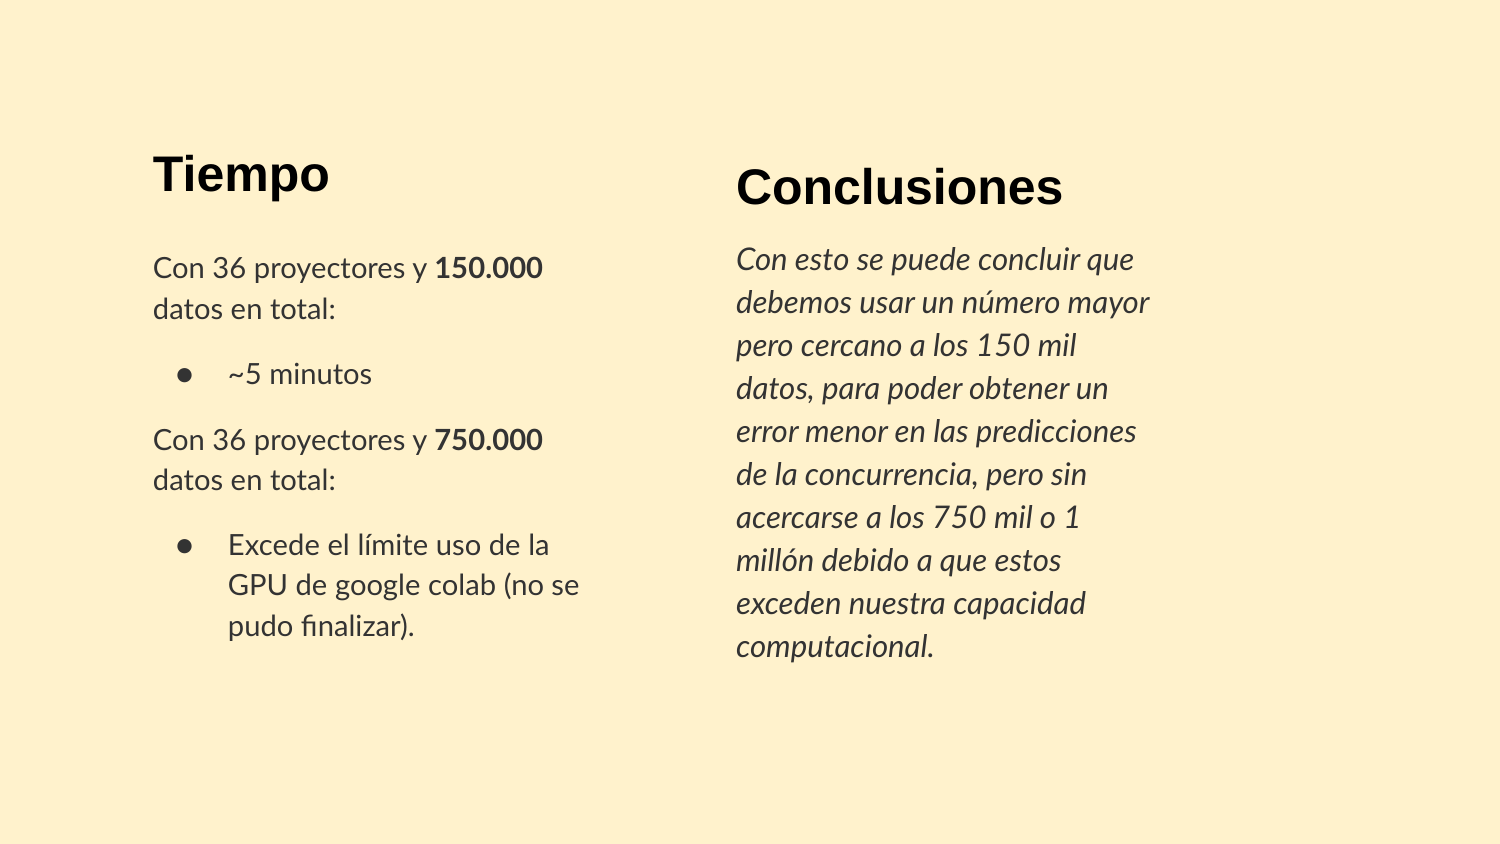

# Tiempo
Conclusiones
Con esto se puede concluir que debemos usar un número mayor pero cercano a los 150 mil datos, para poder obtener un error menor en las predicciones de la concurrencia, pero sin acercarse a los 750 mil o 1 millón debido a que estos exceden nuestra capacidad computacional.
Con 36 proyectores y 150.000 datos en total:
~5 minutos
Con 36 proyectores y 750.000 datos en total:
Excede el límite uso de la GPU de google colab (no se pudo finalizar).